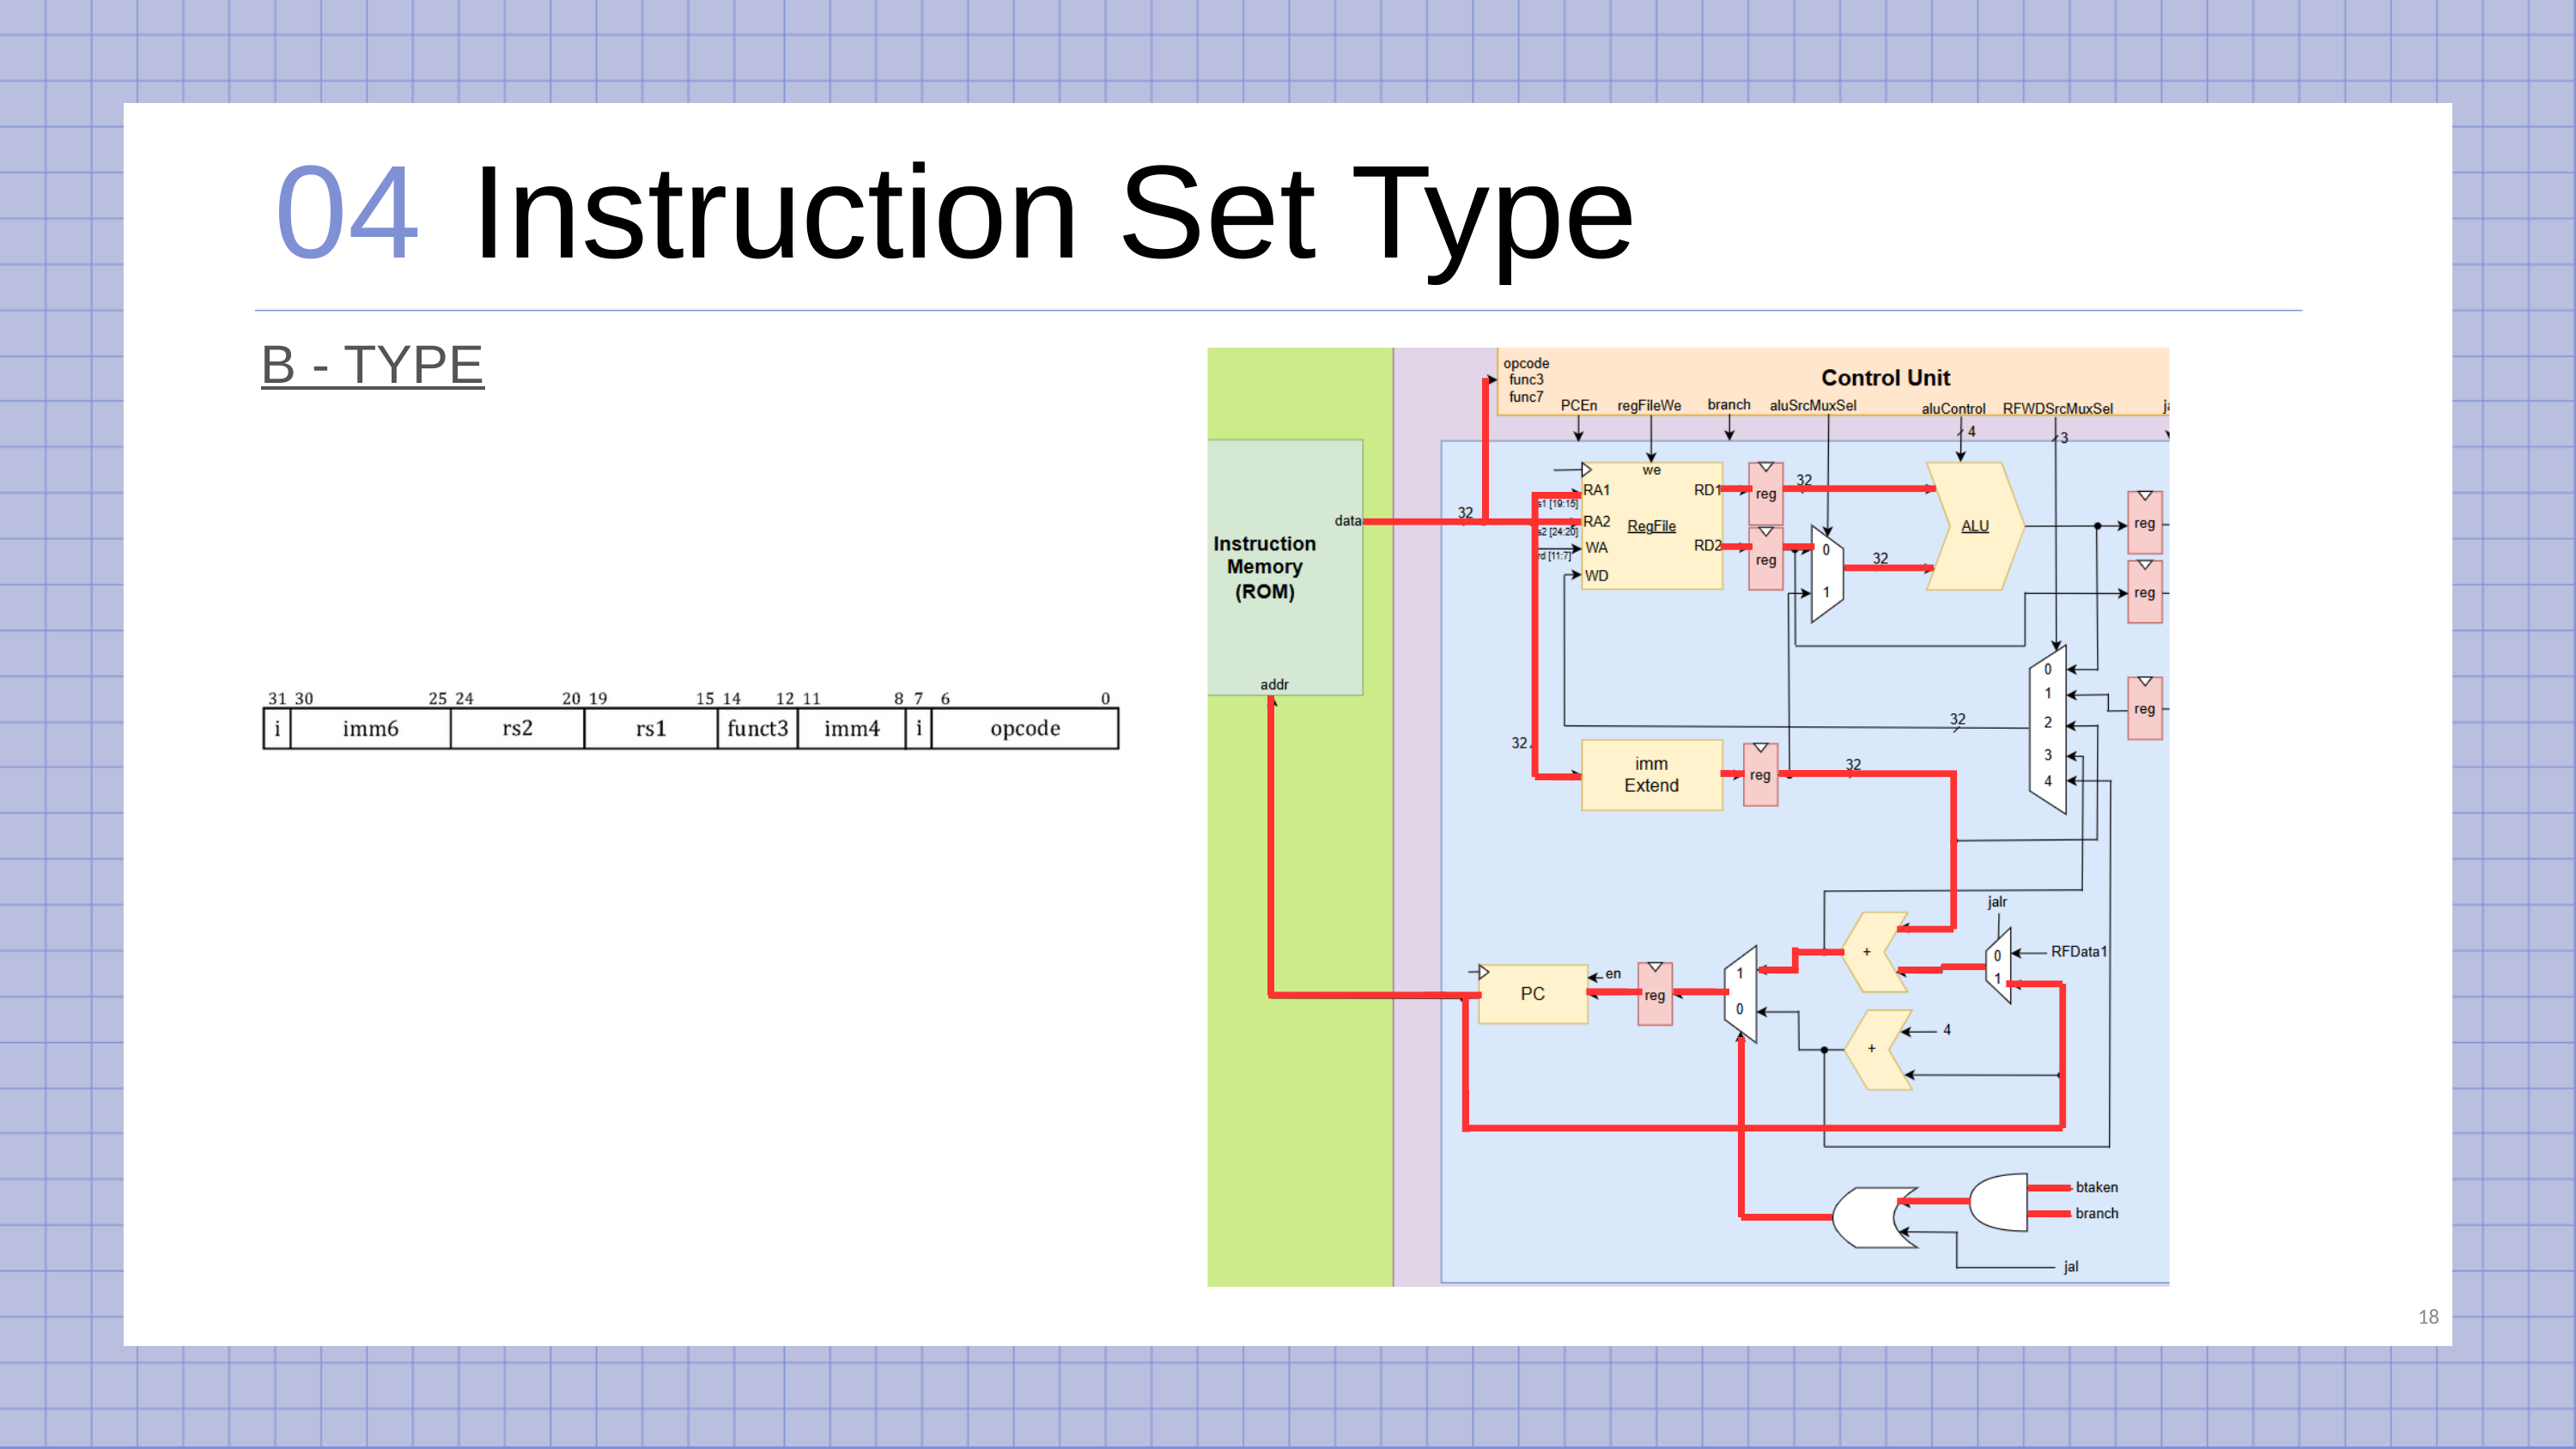

04
Instruction Set Type

B - TYPE

18